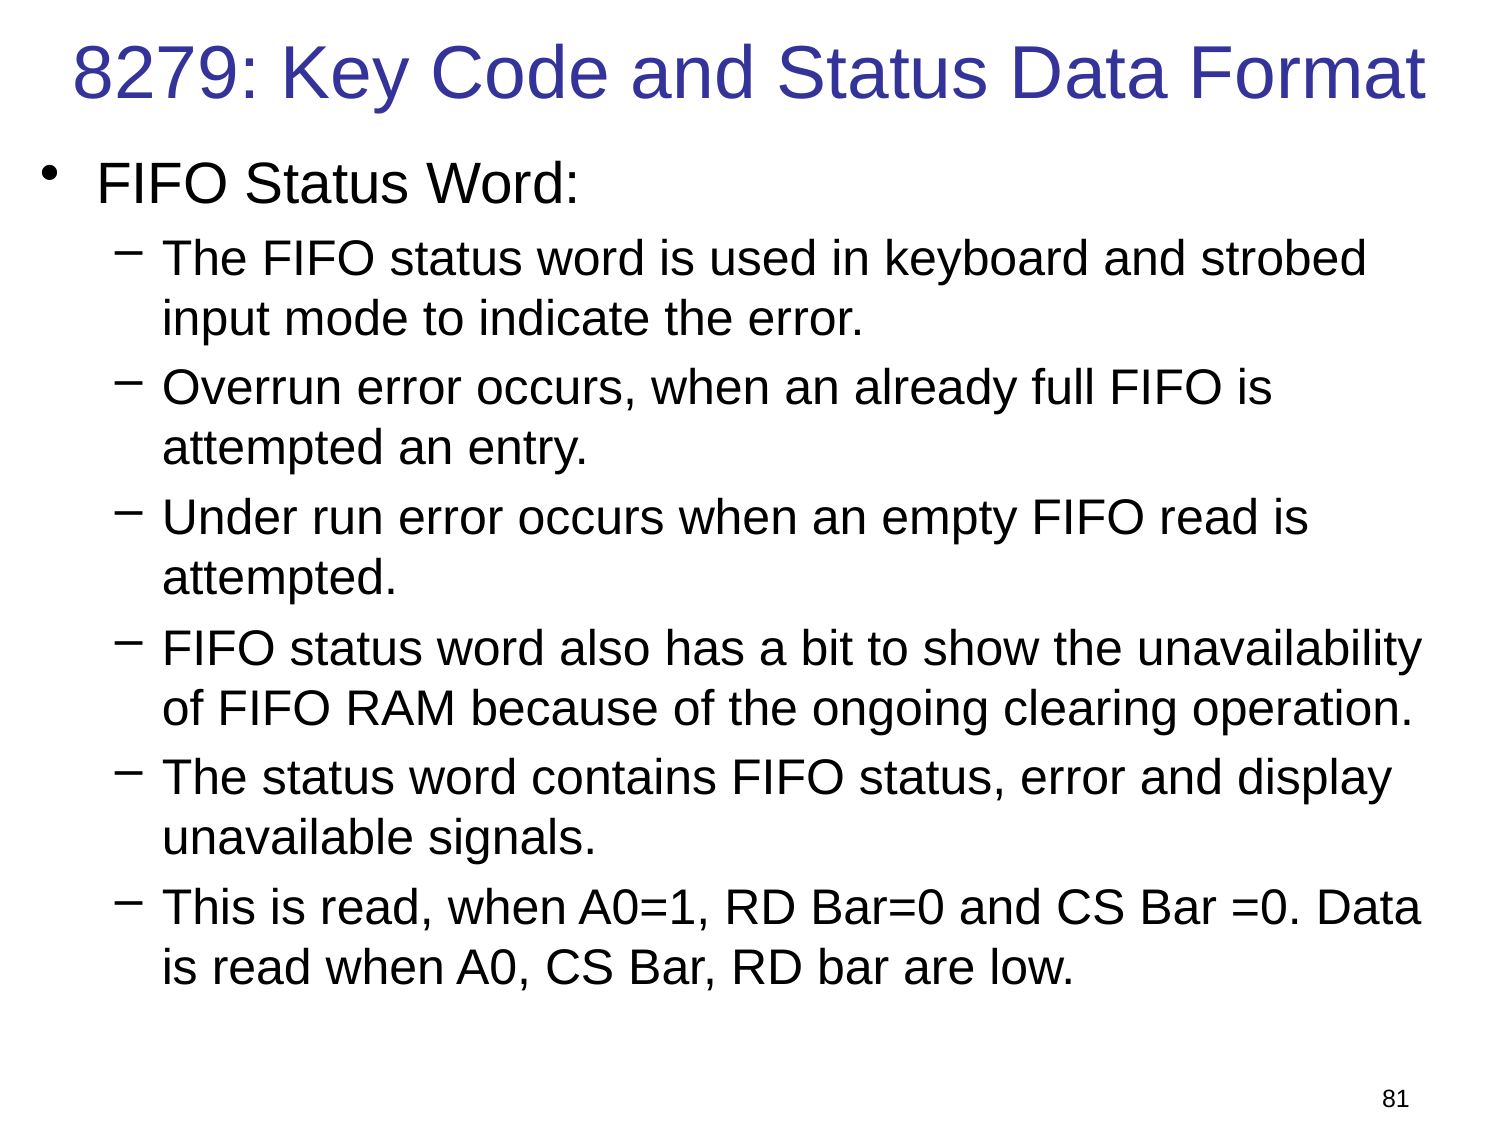

# 8279: Key Code and Status Data Format
FIFO Status Word:
The FIFO status word is used in keyboard and strobed input mode to indicate the error.
Overrun error occurs, when an already full FIFO is attempted an entry.
Under run error occurs when an empty FIFO read is attempted.
FIFO status word also has a bit to show the unavailability of FIFO RAM because of the ongoing clearing operation.
The status word contains FIFO status, error and display unavailable signals.
This is read, when A0=1, RD Bar=0 and CS Bar =0. Data is read when A0, CS Bar, RD bar are low.
81